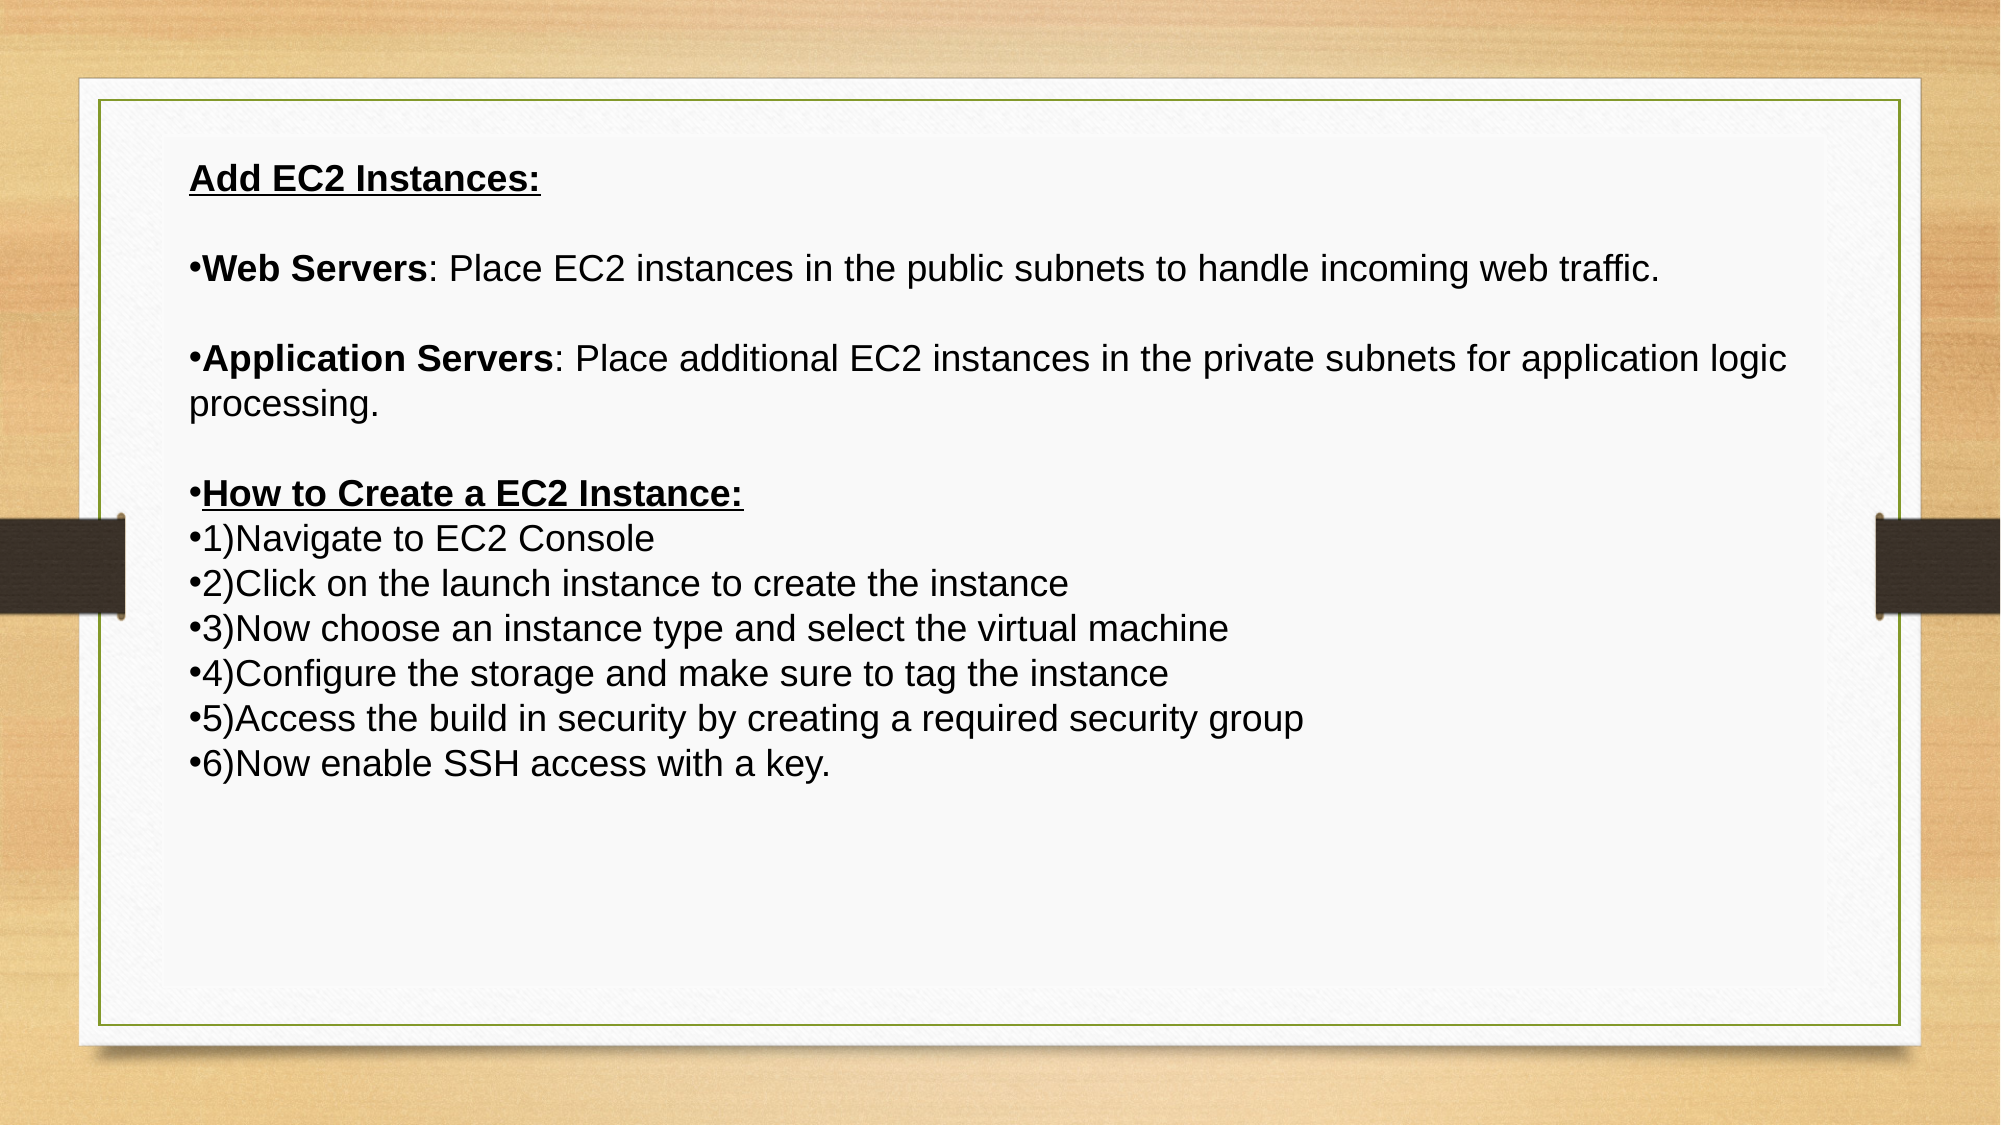

Add EC2 Instances:

Web Servers: Place EC2 instances in the public subnets to handle incoming web traffic.

Application Servers: Place additional EC2 instances in the private subnets for application logic processing.

How to Create a EC2 Instance:
1)Navigate to EC2 Console
2)Click on the launch instance to create the instance
3)Now choose an instance type and select the virtual machine
4)Configure the storage and make sure to tag the instance
5)Access the build in security by creating a required security group
6)Now enable SSH access with a key.

#